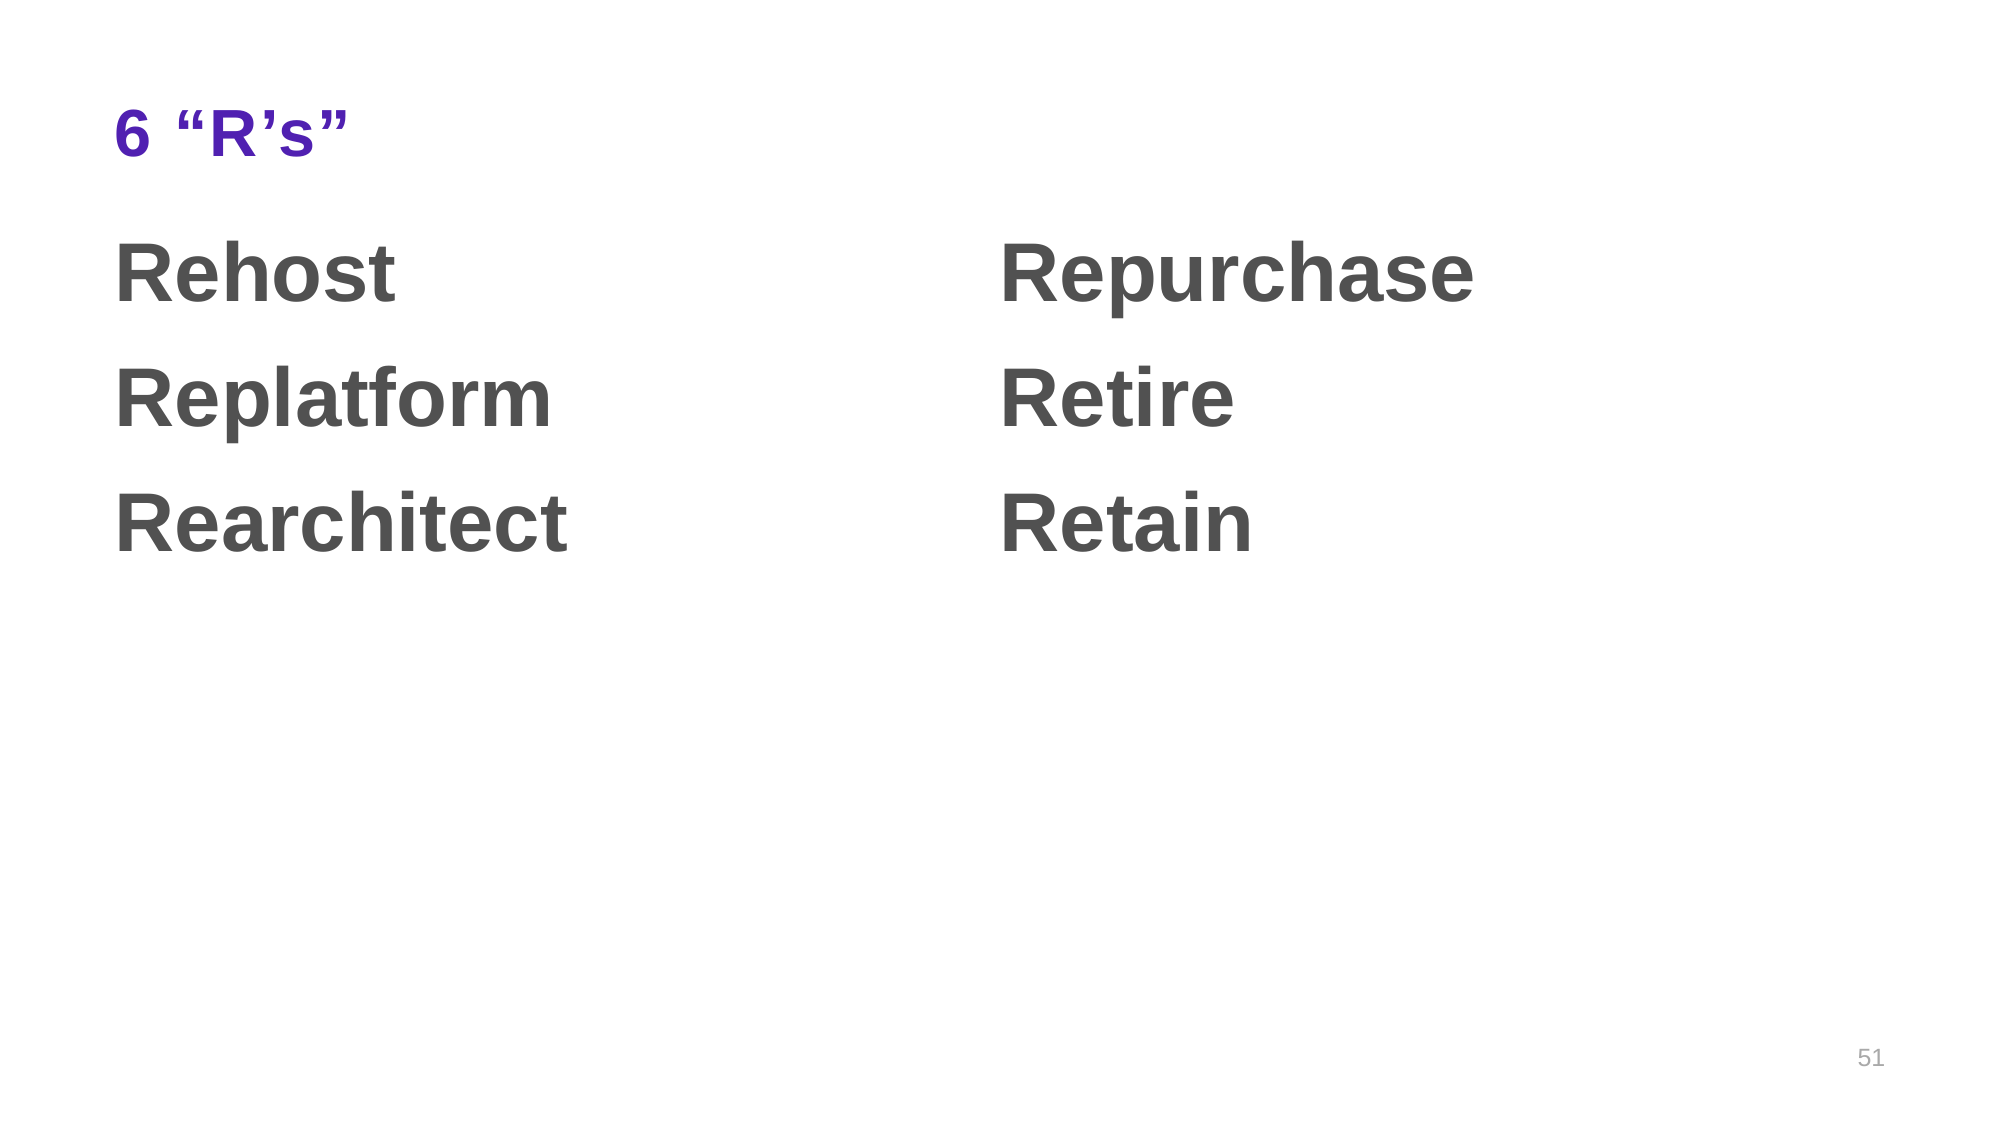

# 6 “R’s”
Rehost
Replatform
Rearchitect

Repurchase
Retire
Retain
51